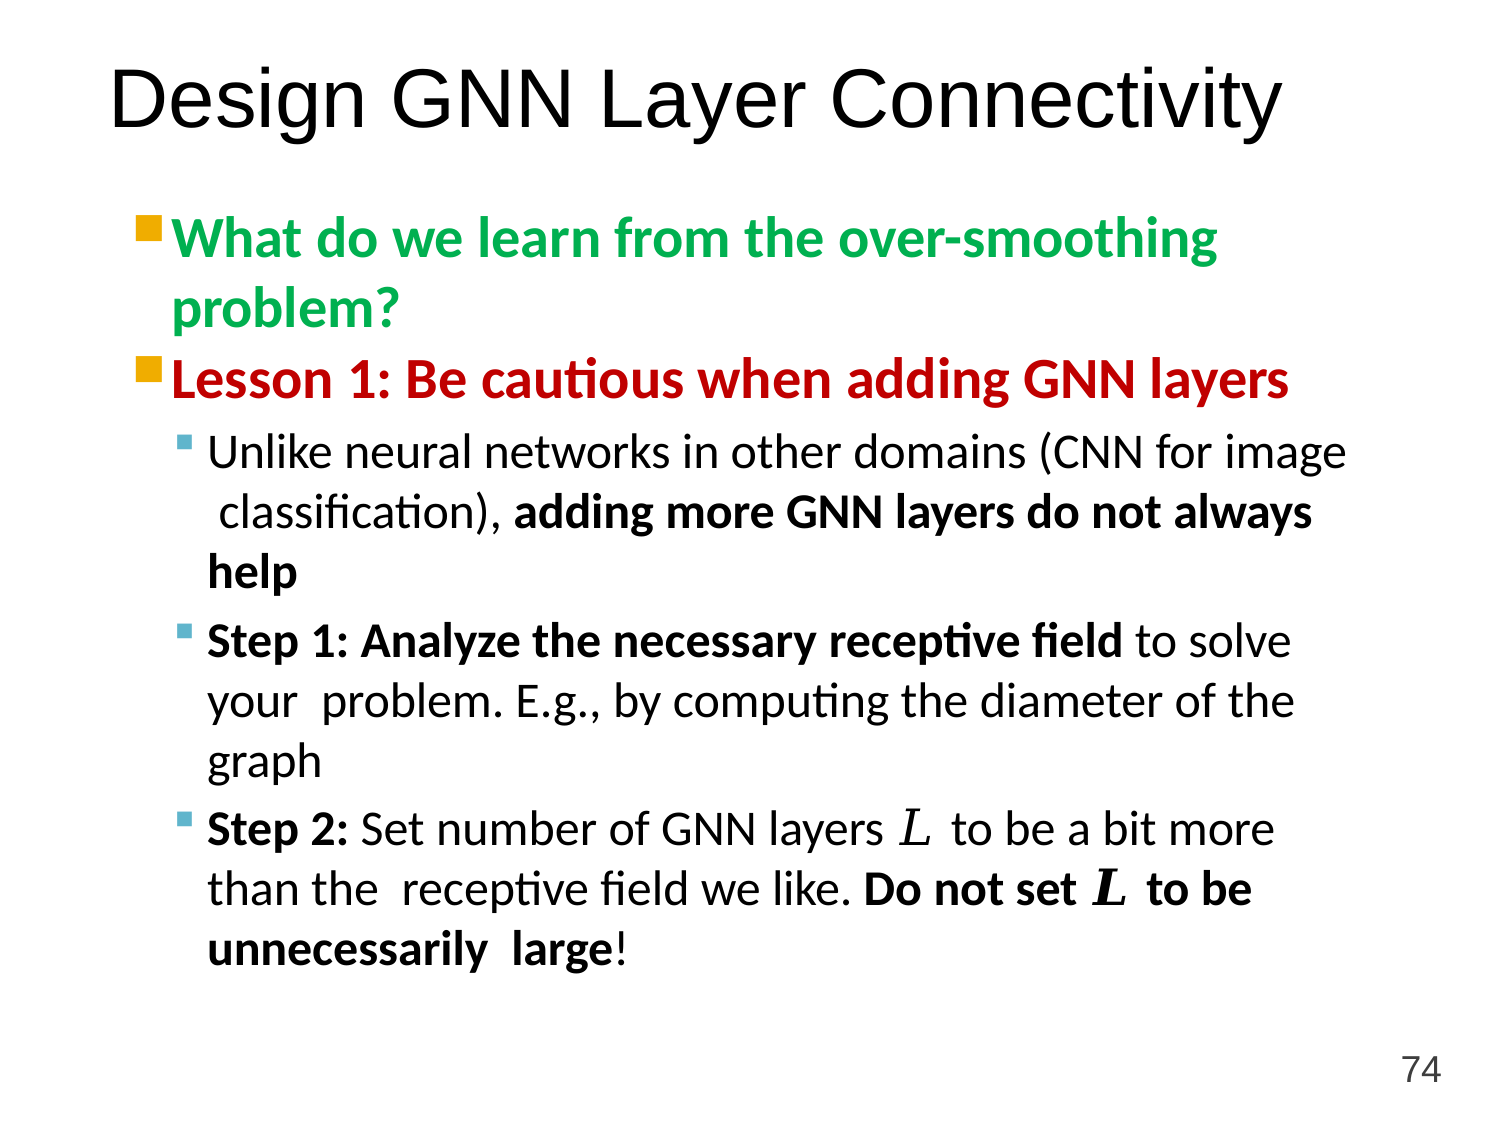

# Design GNN Layer Connectivity
What do we learn from the over-smoothing problem?
Lesson 1: Be cautious when adding GNN layers
Unlike neural networks in other domains (CNN for image  classification), adding more GNN layers do not always help
Step 1: Analyze the necessary receptive field to solve your  problem. E.g., by computing the diameter of the graph
Step 2: Set number of GNN layers 𝐿 to be a bit more than the  receptive field we like. Do not set 𝑳 to be unnecessarily  large!
74